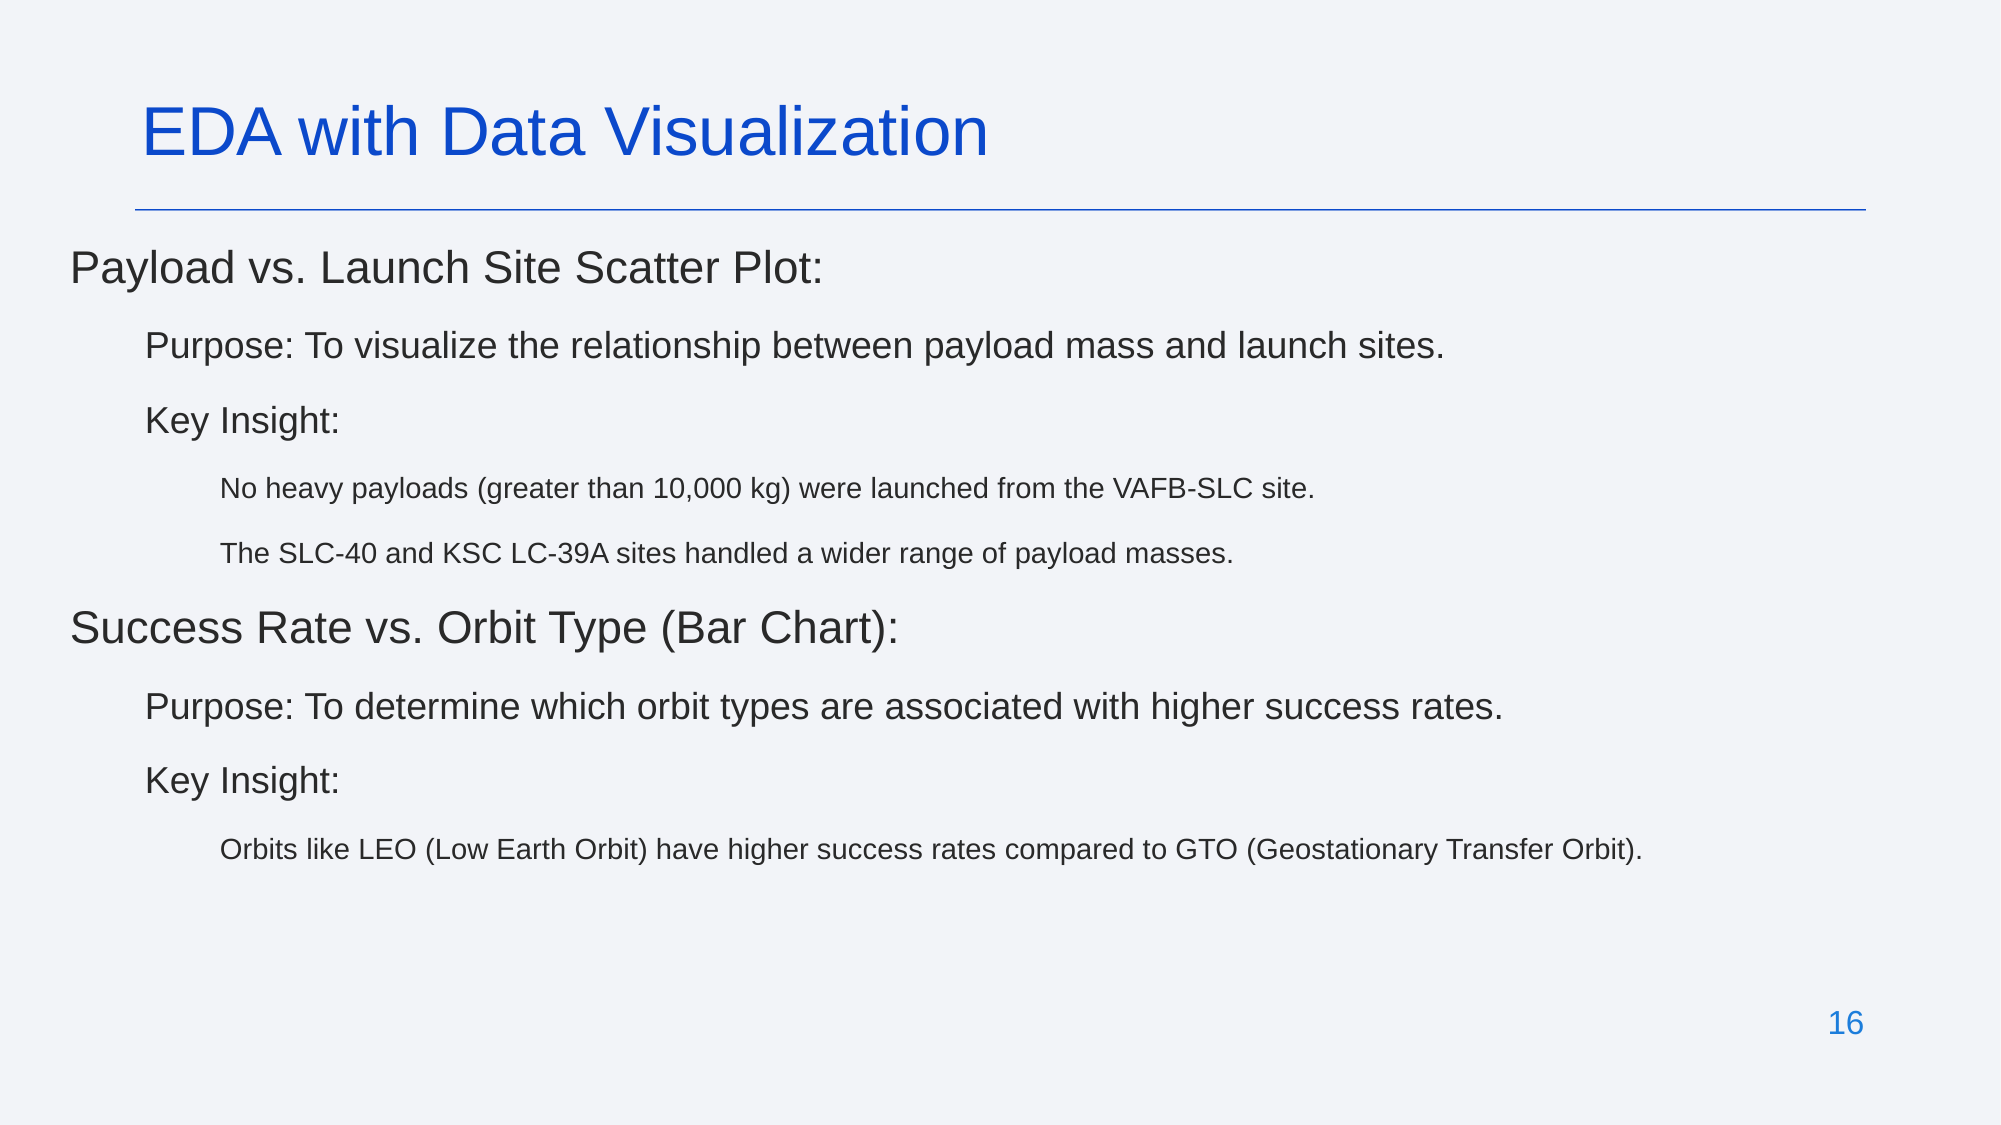

EDA with Data Visualization
Payload vs. Launch Site Scatter Plot:
Purpose: To visualize the relationship between payload mass and launch sites.
Key Insight:
No heavy payloads (greater than 10,000 kg) were launched from the VAFB-SLC site.
The SLC-40 and KSC LC-39A sites handled a wider range of payload masses.
Success Rate vs. Orbit Type (Bar Chart):
Purpose: To determine which orbit types are associated with higher success rates.
Key Insight:
Orbits like LEO (Low Earth Orbit) have higher success rates compared to GTO (Geostationary Transfer Orbit).
16